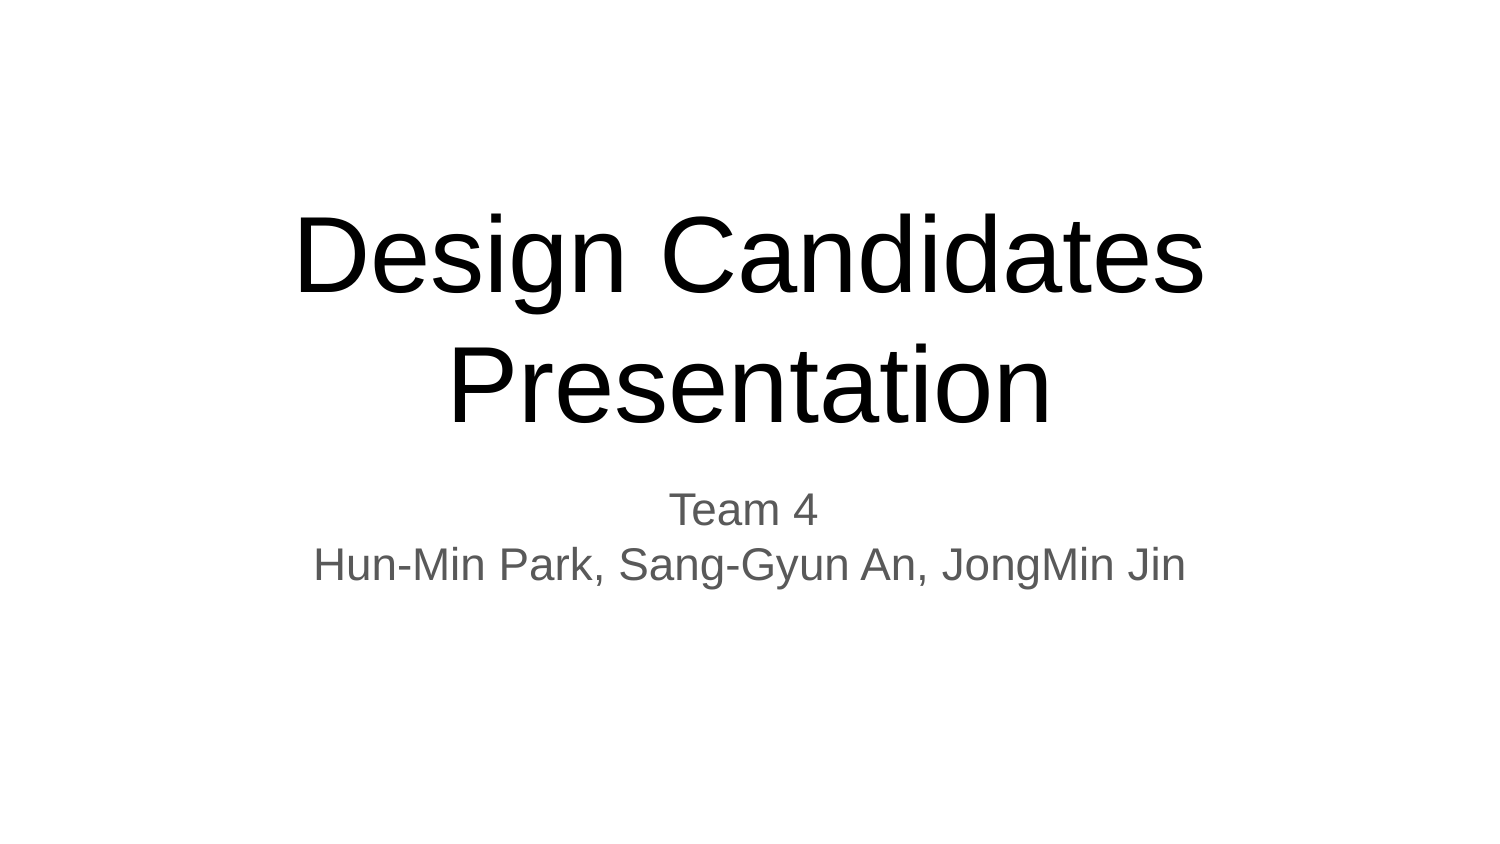

# Design Candidates Presentation
Team 4
Hun-Min Park, Sang-Gyun An, JongMin Jin